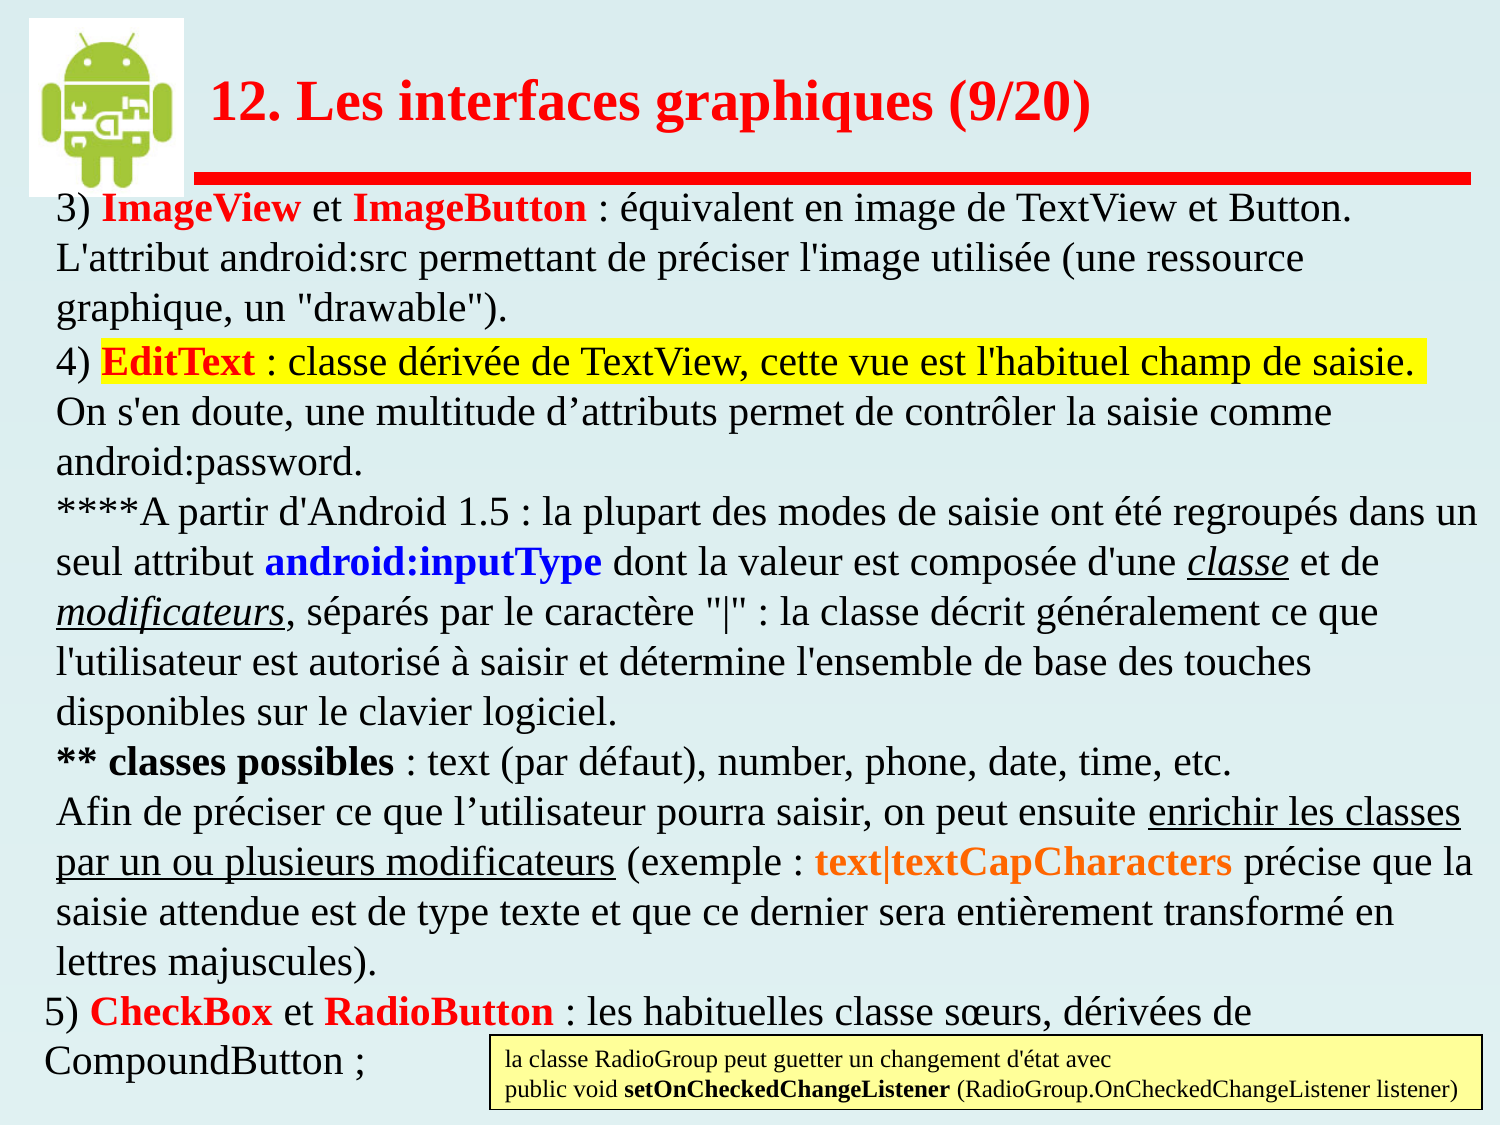

12. Les interfaces graphiques (9/20)
3) ImageView et ImageButton : équivalent en image de TextView et Button. L'attribut android:src permettant de préciser l'image utilisée (une ressource graphique, un "drawable").
4) EditText : classe dérivée de TextView, cette vue est l'habituel champ de saisie.
On s'en doute, une multitude d’attributs permet de contrôler la saisie comme android:password.
****A partir d'Android 1.5 : la plupart des modes de saisie ont été regroupés dans un seul attribut android:inputType dont la valeur est composée d'une classe et de modificateurs, séparés par le caractère "|" : la classe décrit généralement ce que l'utilisateur est autorisé à saisir et détermine l'ensemble de base des touches disponibles sur le clavier logiciel.
** classes possibles : text (par défaut), number, phone, date, time, etc.
Afin de préciser ce que l’utilisateur pourra saisir, on peut ensuite enrichir les classes par un ou plusieurs modificateurs (exemple : text|textCapCharacters précise que la saisie attendue est de type texte et que ce dernier sera entièrement transformé en lettres majuscules).
5) CheckBox et RadioButton : les habituelles classe sœurs, dérivées de CompoundButton ;
la classe RadioGroup peut guetter un changement d'état avec
public void setOnCheckedChangeListener (RadioGroup.OnCheckedChangeListener listener)
 Android 2 – C.Charlet – 2023 – p. 13